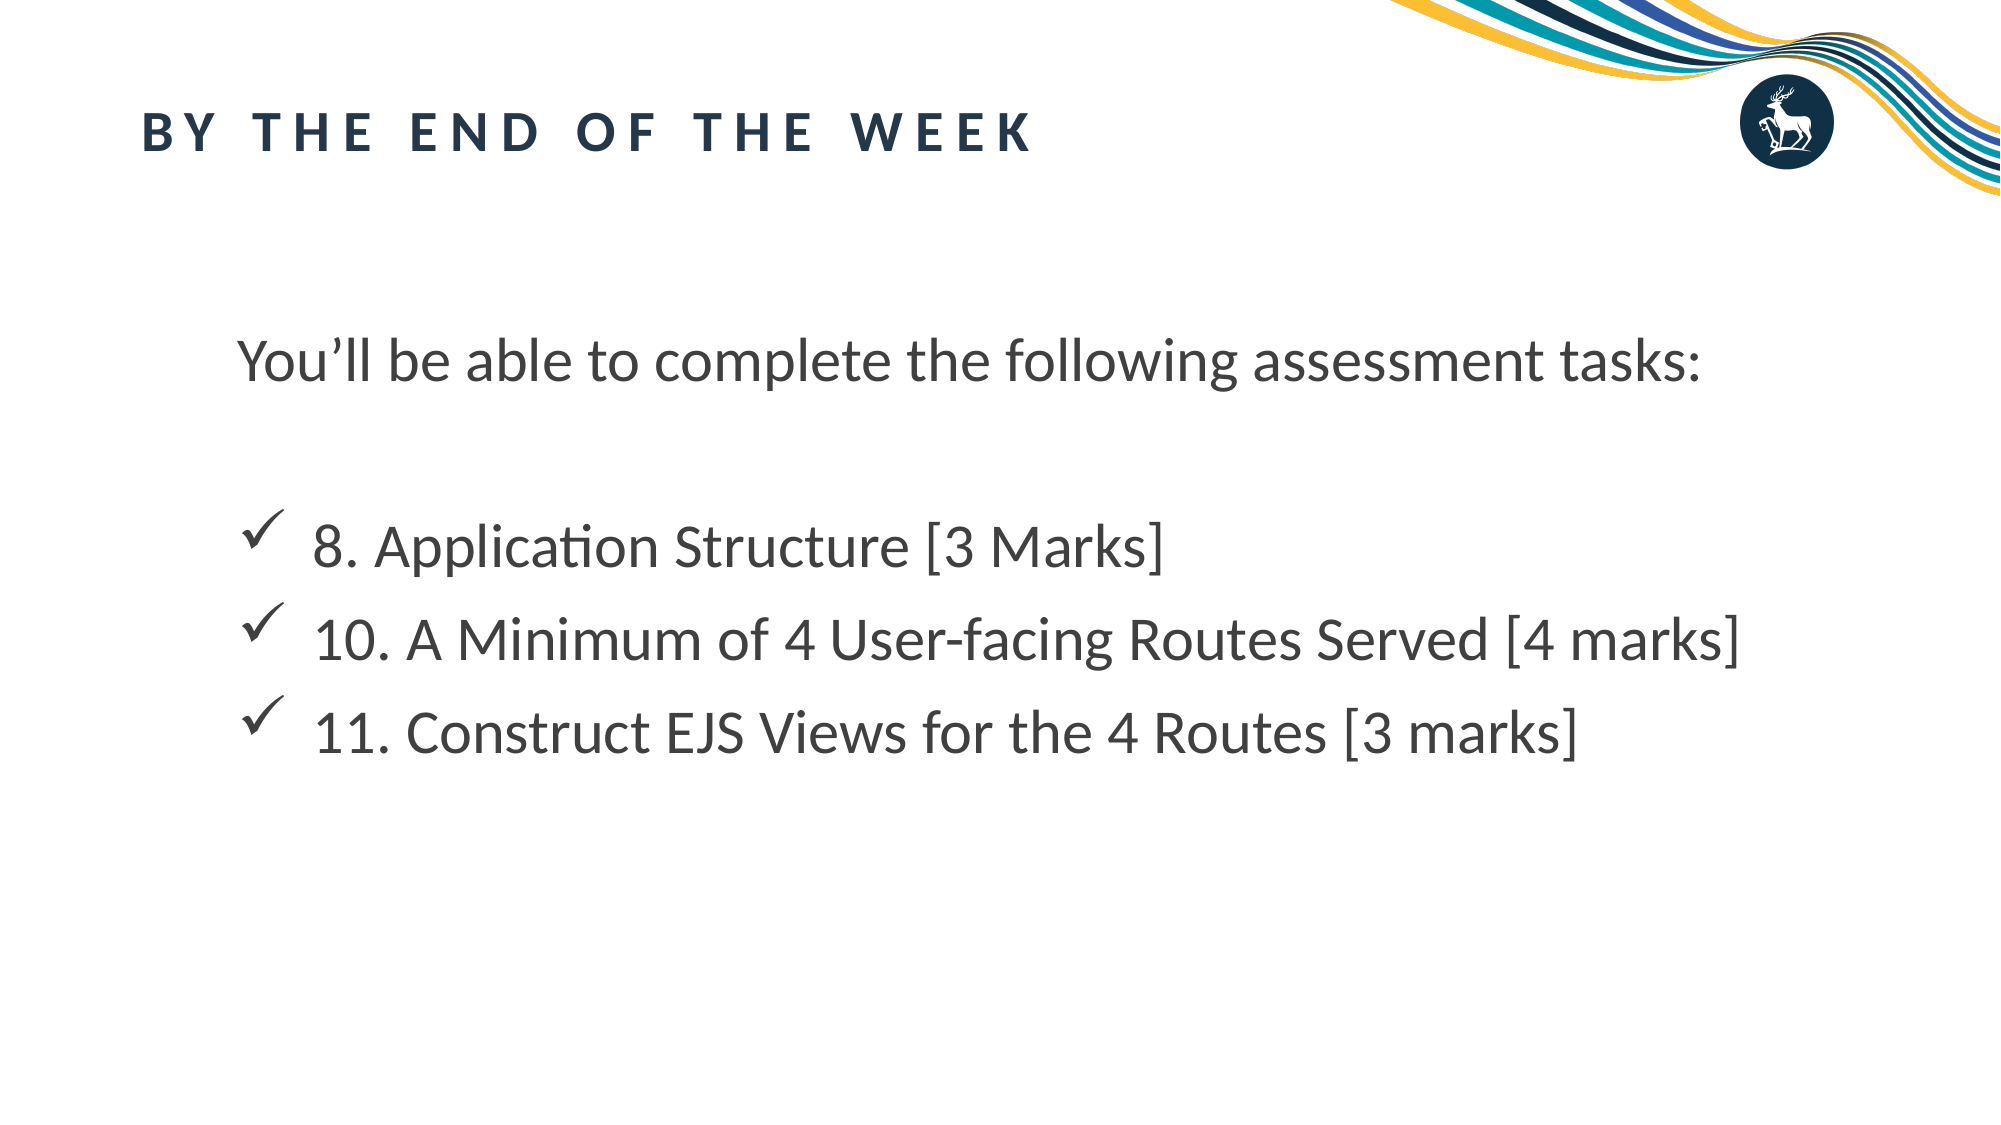

# By the end of the week
You’ll be able to complete the following assessment tasks:

8. Application Structure [3 Marks]
10. A Minimum of 4 User-facing Routes Served [4 marks]
11. Construct EJS Views for the 4 Routes [3 marks]